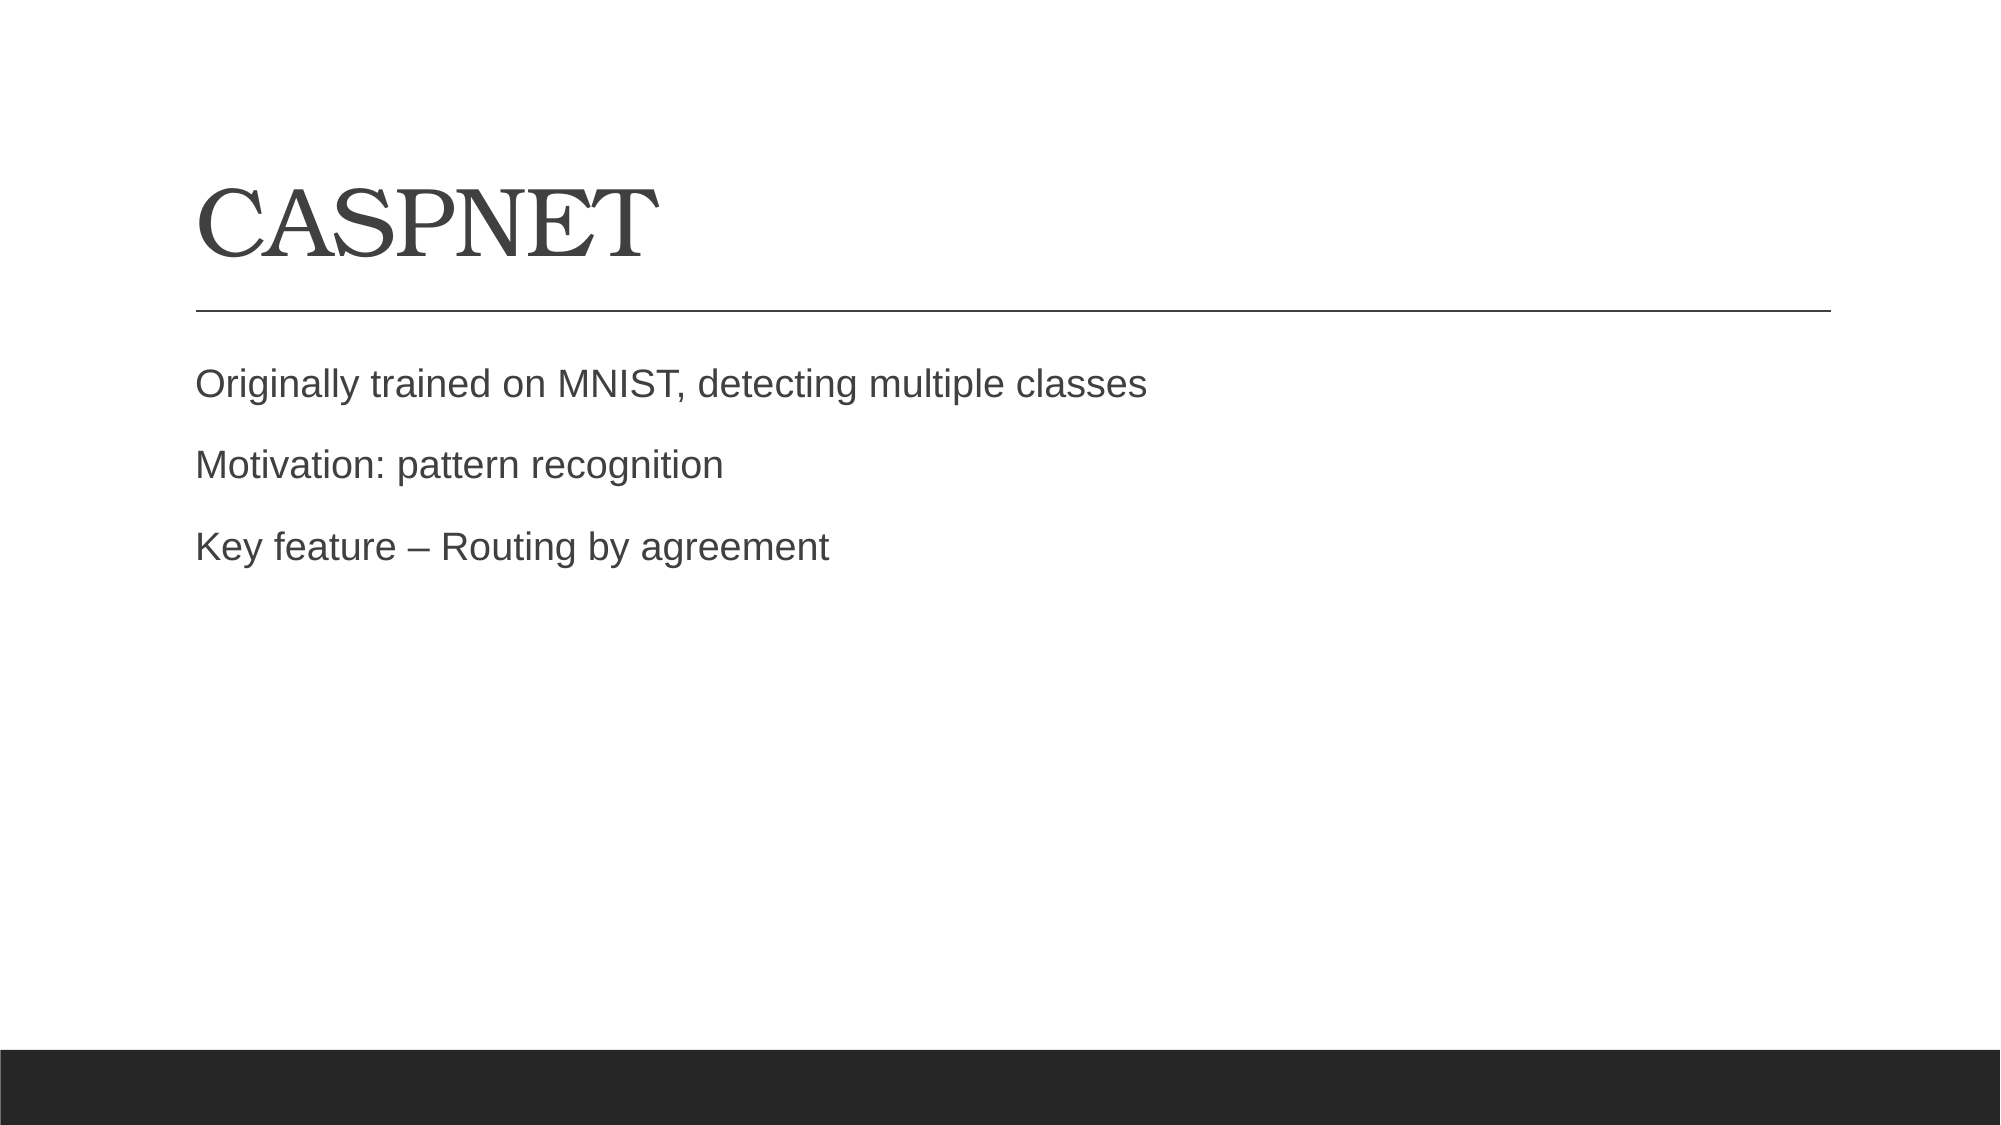

# CASPNET
Originally trained on MNIST, detecting multiple classes
Motivation: pattern recognition
Key feature – Routing by agreement